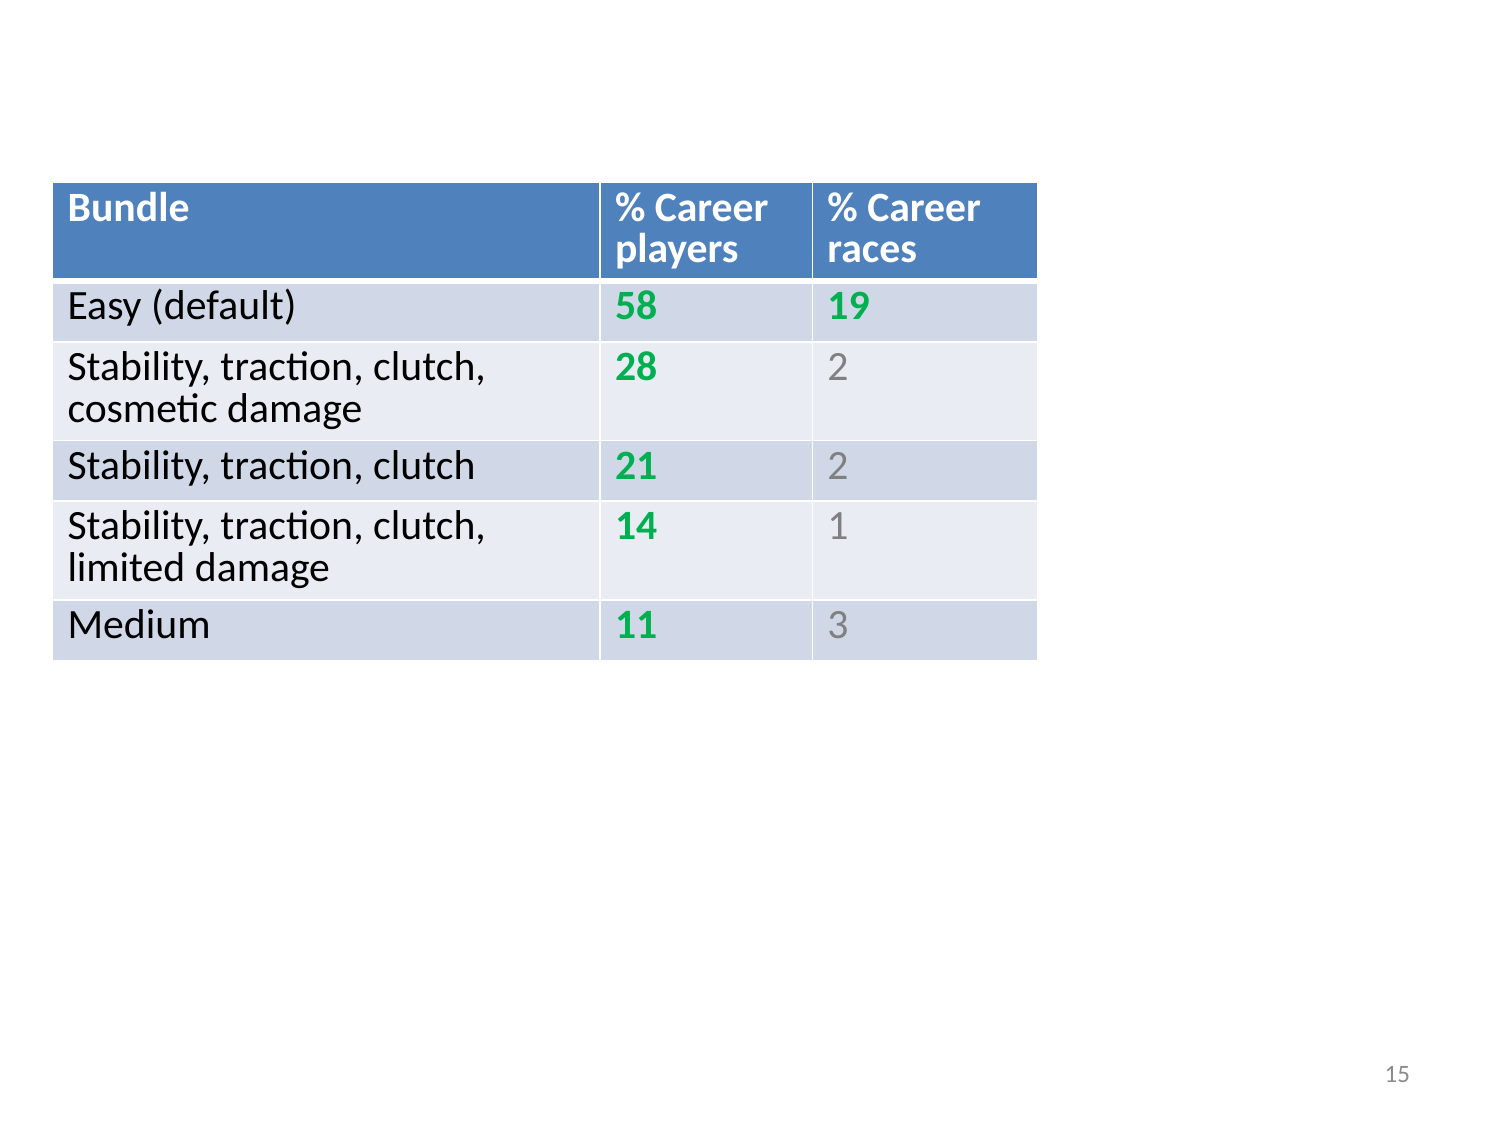

| Bundle | % Career players | % Career races |
| --- | --- | --- |
| Easy (default) | 58 | 19 |
| Stability, traction, clutch, cosmetic damage | 28 | 2 |
| Stability, traction, clutch | 21 | 2 |
| Stability, traction, clutch, limited damage | 14 | 1 |
| Medium | 11 | 3 |
15